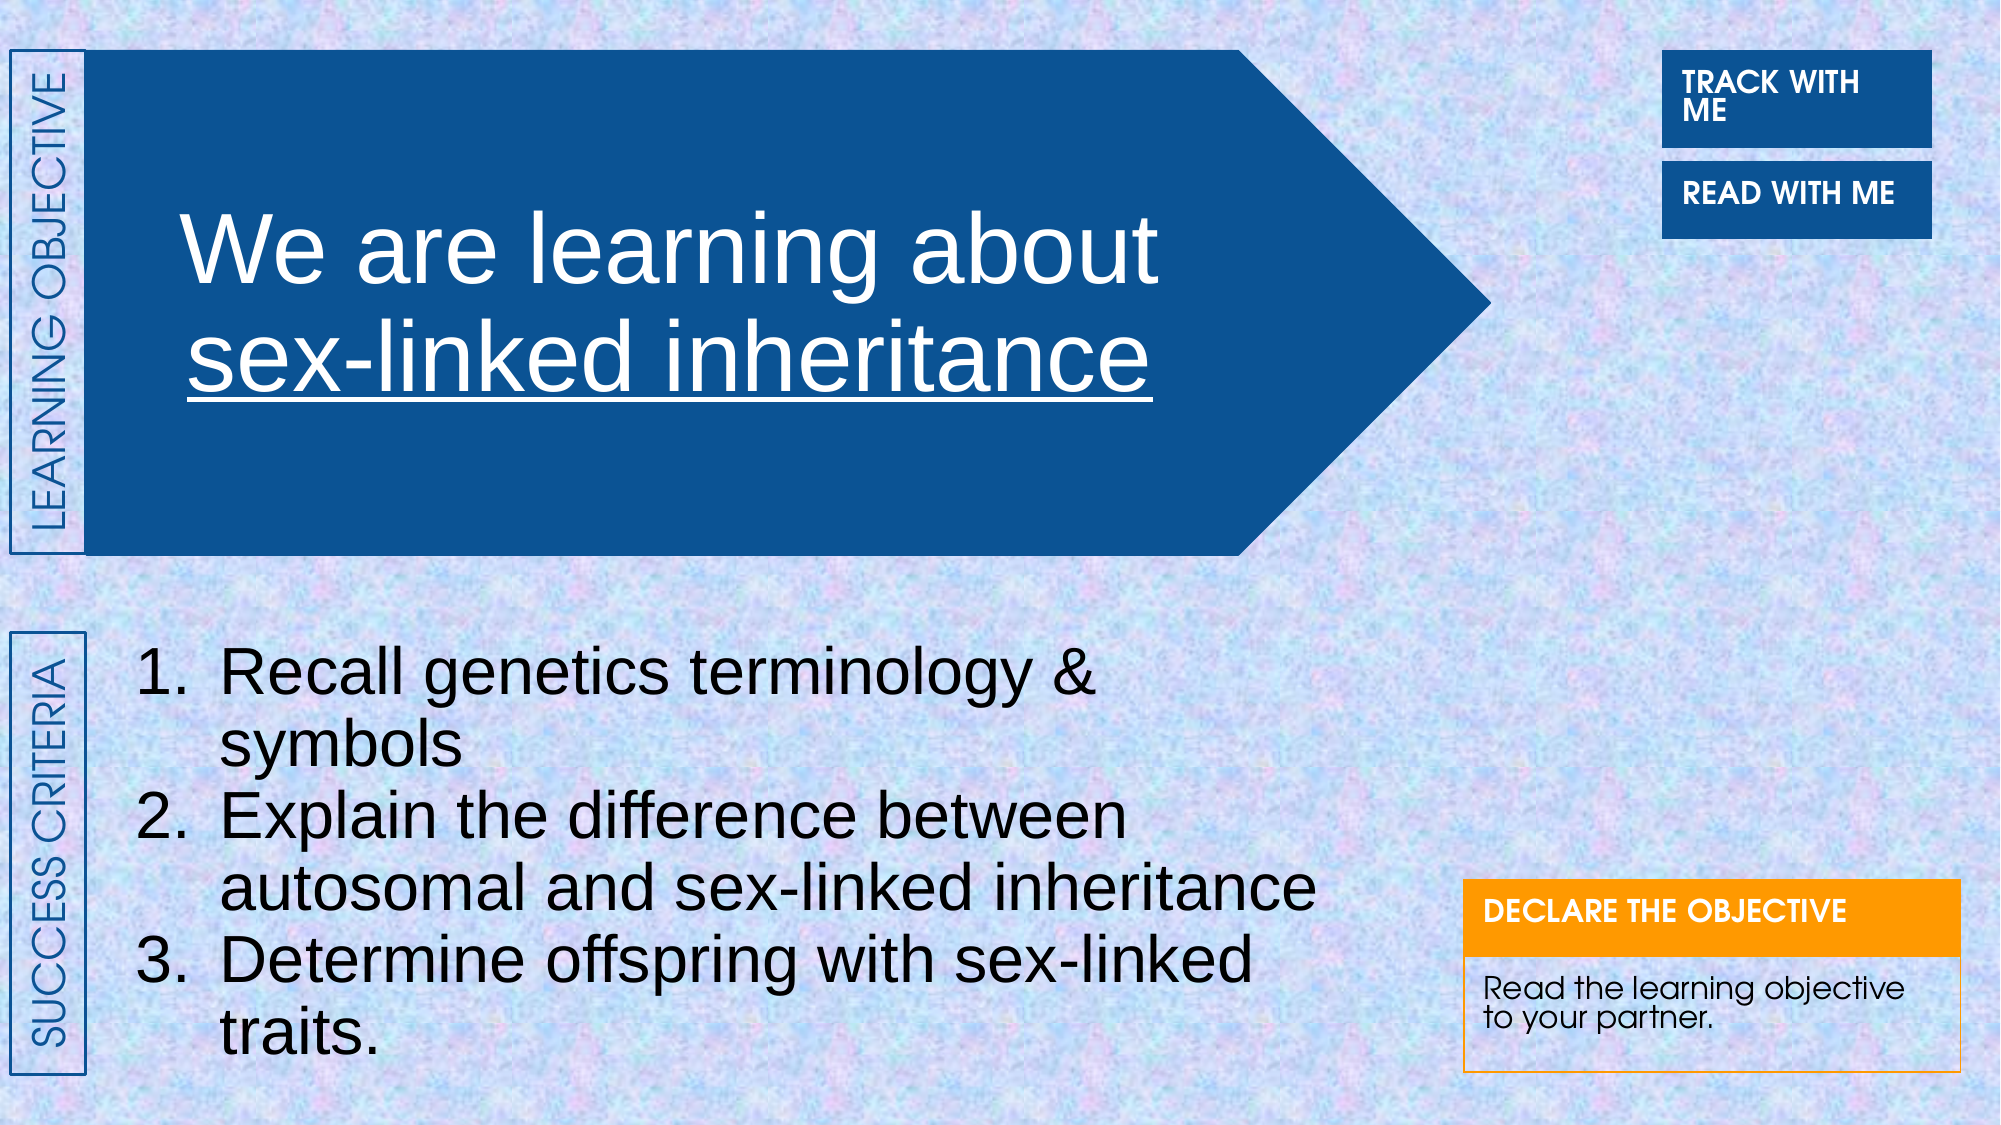

| TRACK WITH ME |
| --- |
# We are learning about sex-linked inheritance
| READ WITH ME |
| --- |
Recall genetics terminology & symbols
Explain the difference between autosomal and sex-linked inheritance
Determine offspring with sex-linked traits.
| DECLARE THE OBJECTIVE |
| --- |
| Read the learning objective to your partner. |